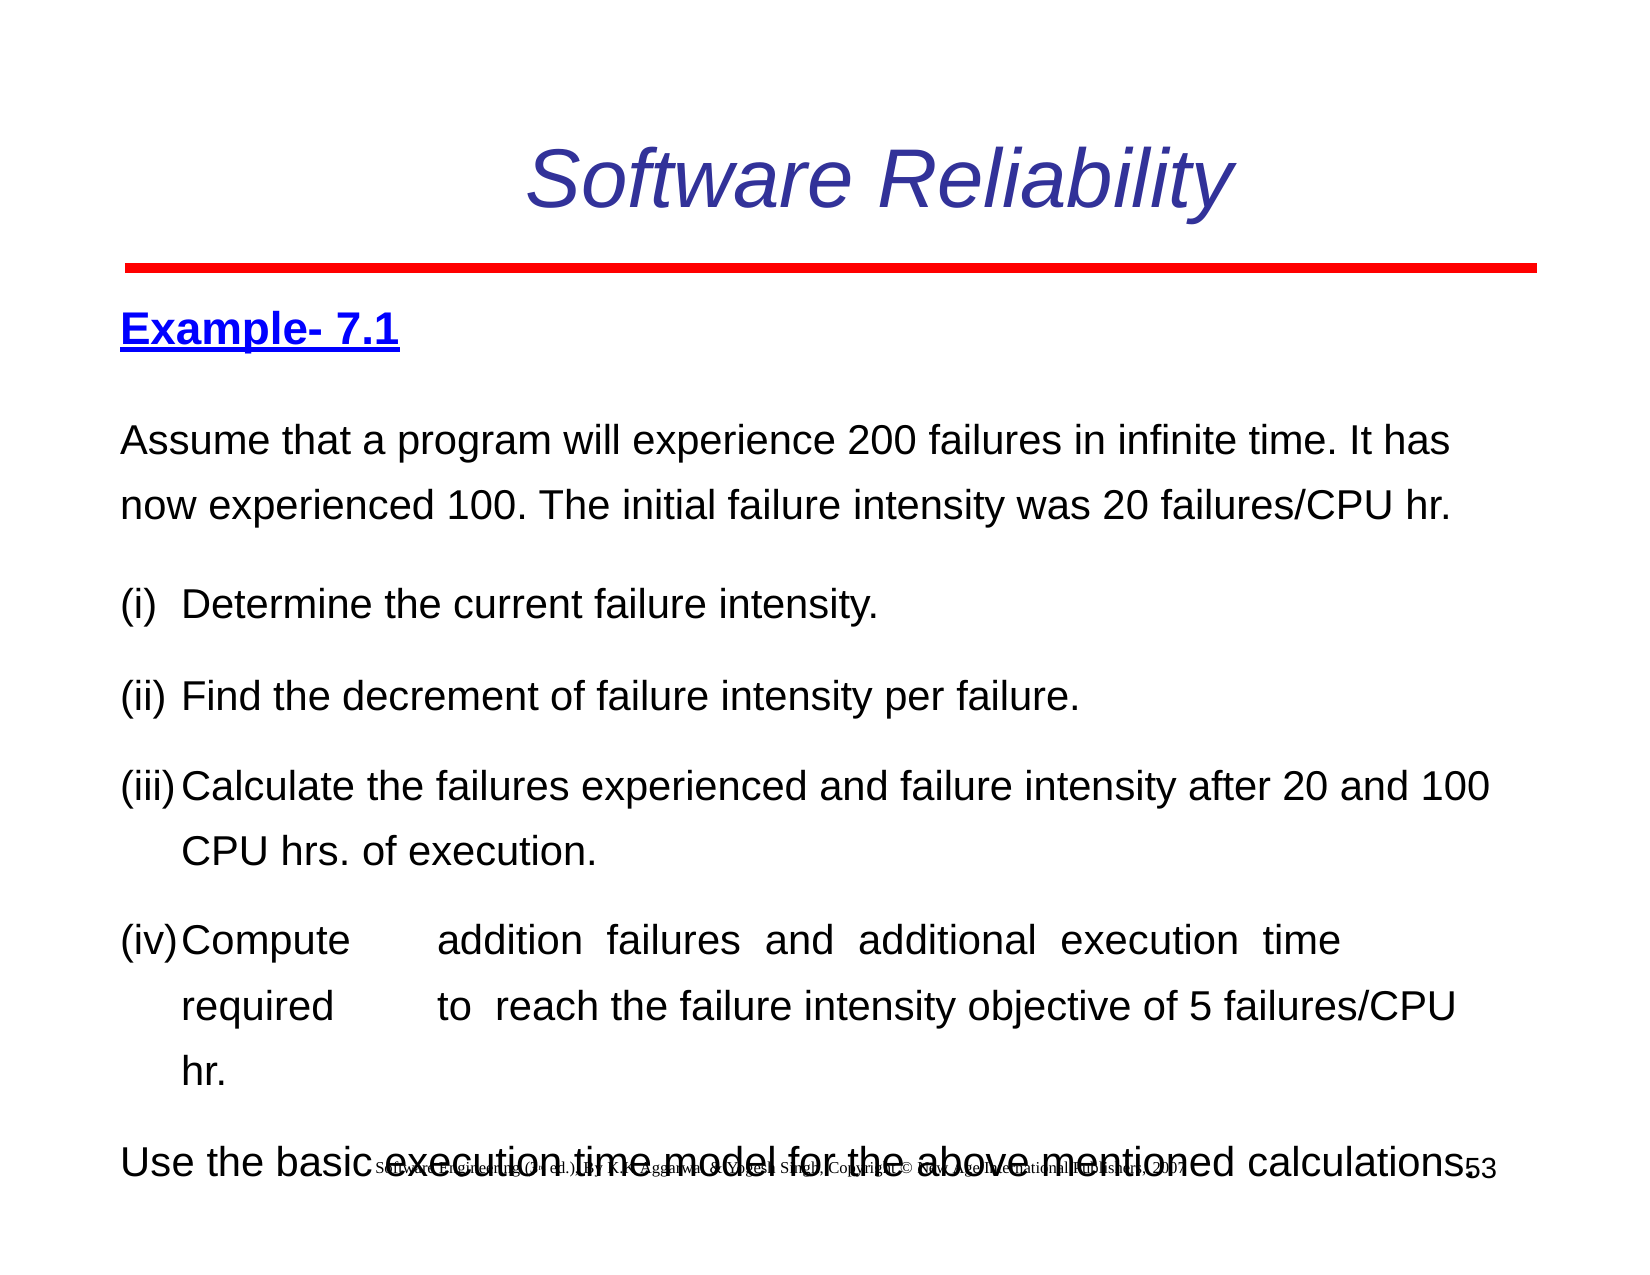

# Software Reliability

Example- 7.1

Assume that a program will experience 200 failures in infinite time. It has  now experienced 100. The initial failure intensity was 20 failures/CPU hr.

Determine the current failure intensity.

Find the decrement of failure intensity per failure.
Calculate the failures experienced and failure intensity after 20 and 100  CPU hrs. of execution.
Compute	addition	failures	and	additional	execution	time	required	to  reach the failure intensity objective of 5 failures/CPU hr.

Use the basic execution time model for the above mentioned calculations.
53
Software Engineering (3rd  ed.), By K.K Aggarwal & Yogesh Singh, Copyright © New Age International Publishers, 2007